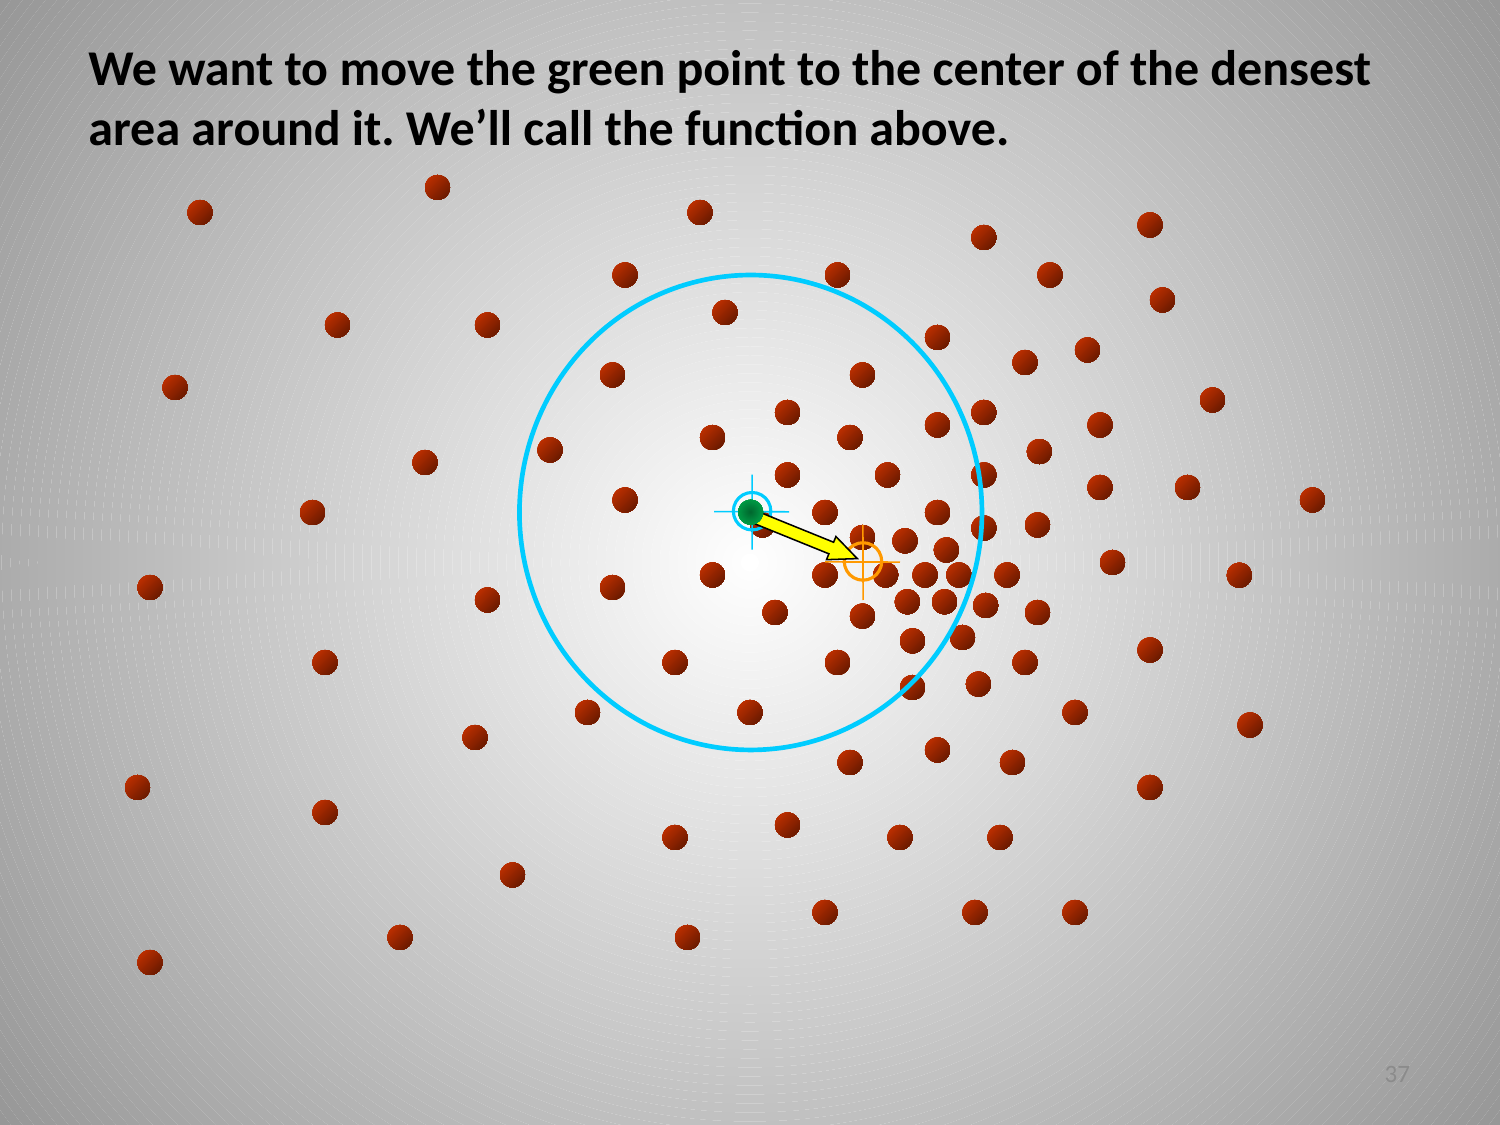

We want to move the green point to the center of the densest area around it. We’ll call the function above.

37